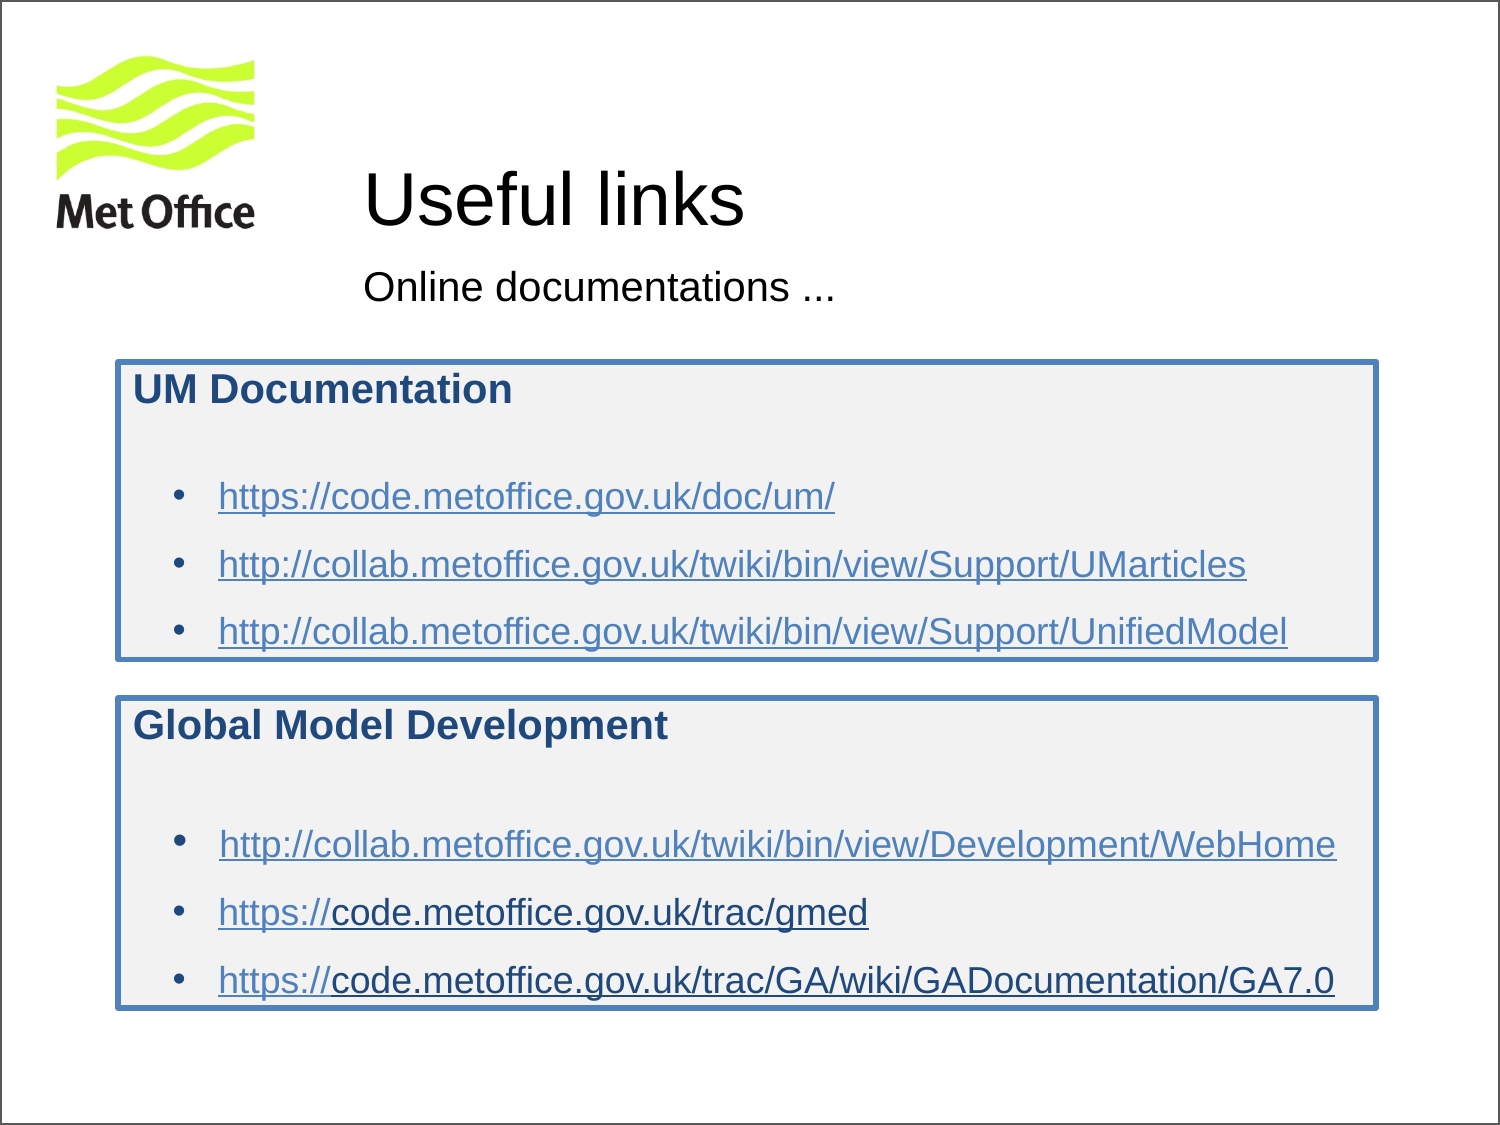

# Useful links
Online documentations ...
UM Documentation

 https://code.metoffice.gov.uk/doc/um/
 http://collab.metoffice.gov.uk/twiki/bin/view/Support/UMarticles
 http://collab.metoffice.gov.uk/twiki/bin/view/Support/UnifiedModel
Global Model Development

 http://collab.metoffice.gov.uk/twiki/bin/view/Development/WebHome
 https://code.metoffice.gov.uk/trac/gmed
 https://code.metoffice.gov.uk/trac/GA/wiki/GADocumentation/GA7.0